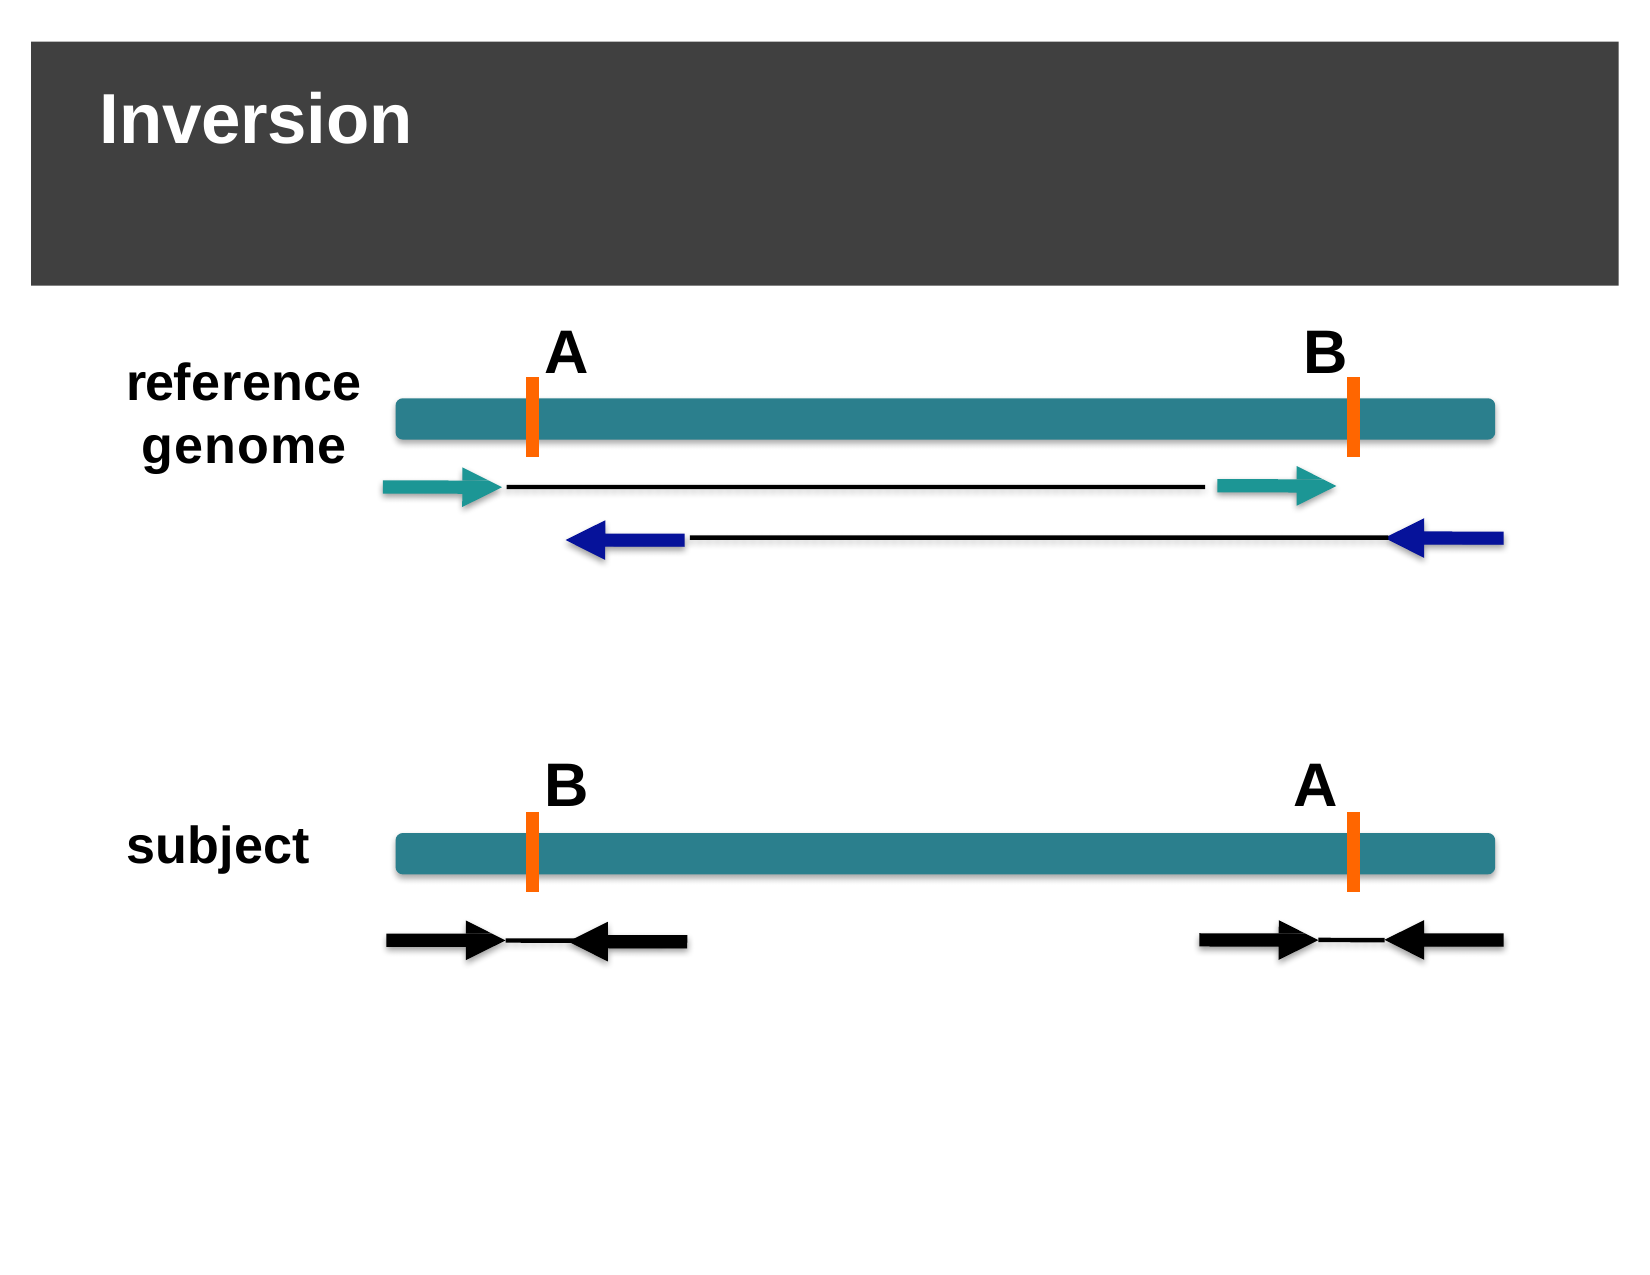

# Inversion
A
B
reference  genome

B
A
subject